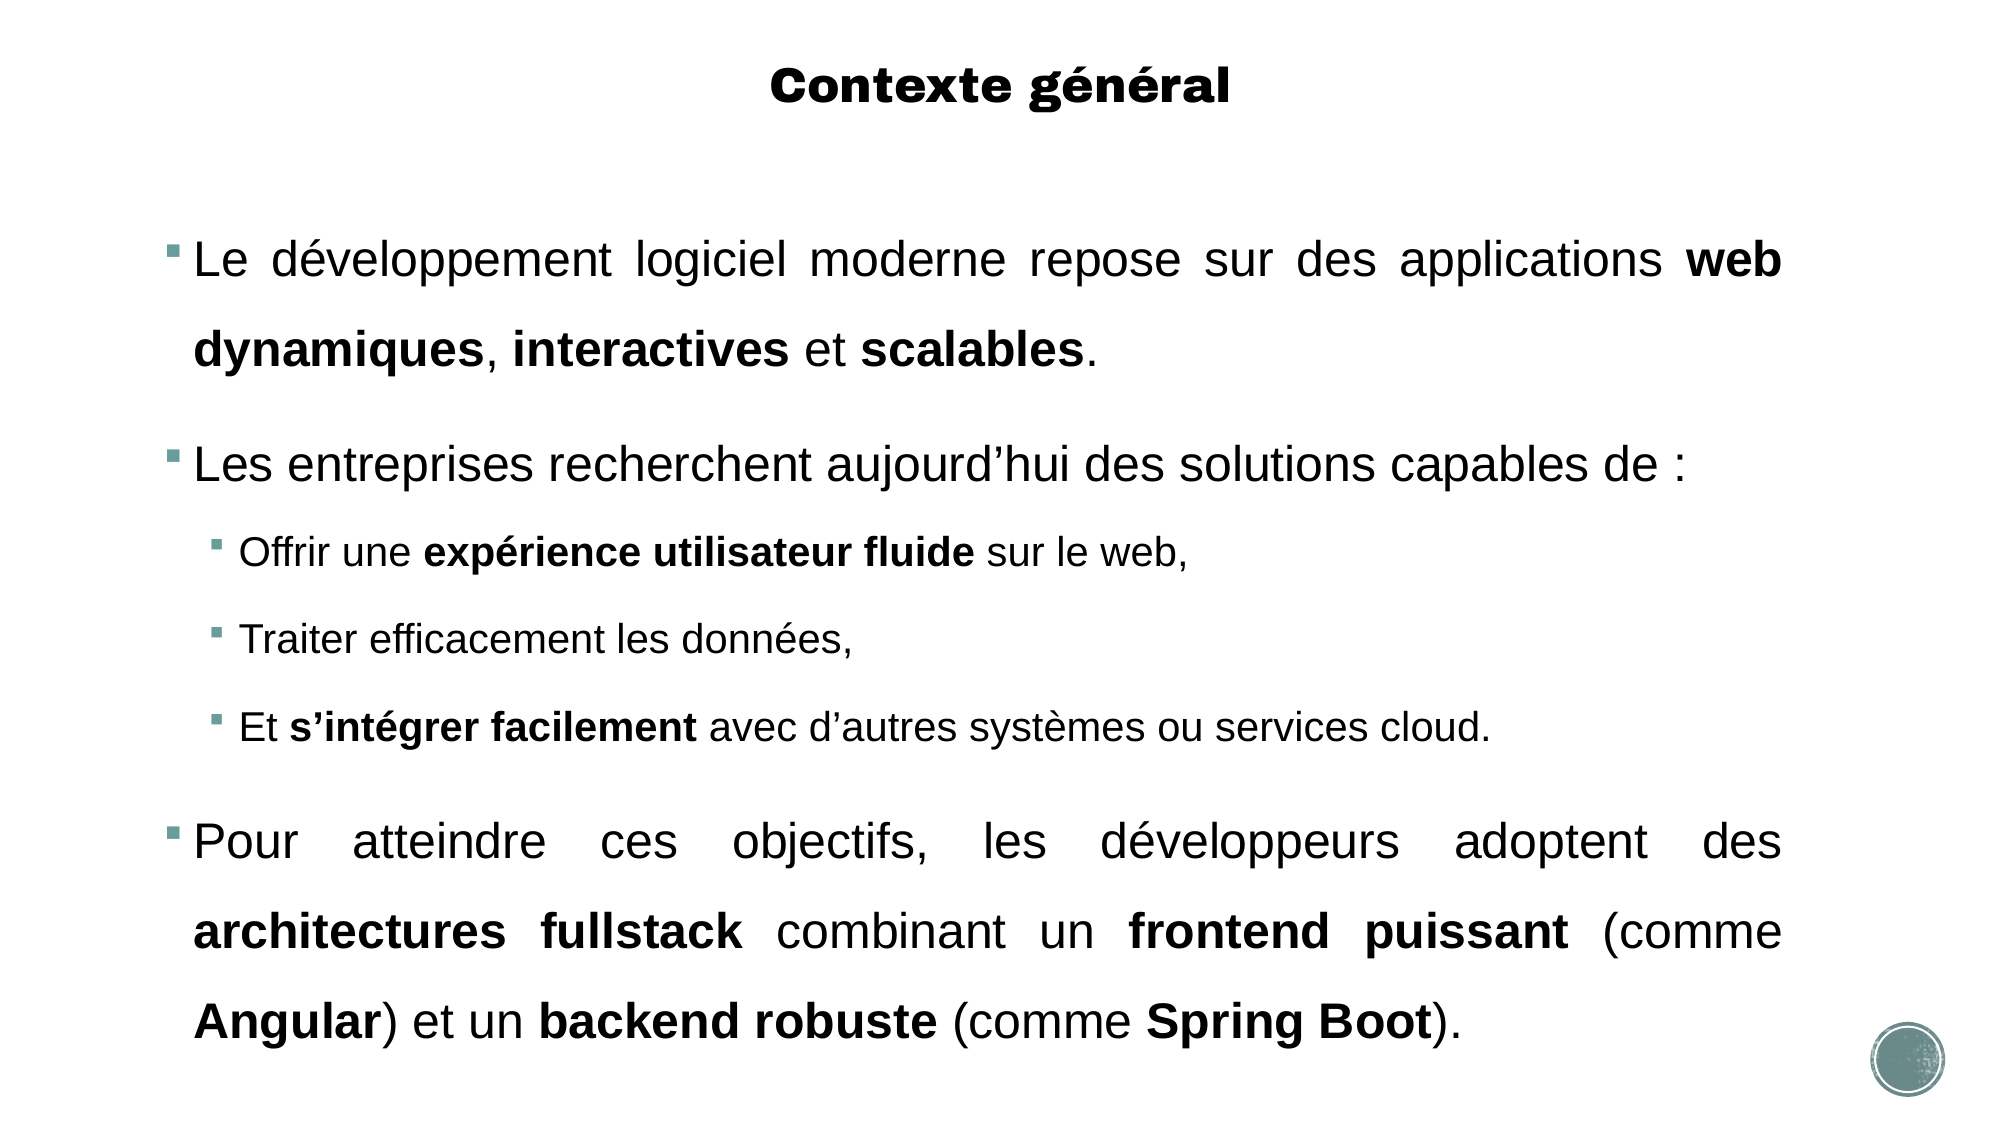

# Contexte général
Le développement logiciel moderne repose sur des applications web dynamiques, interactives et scalables.
Les entreprises recherchent aujourd’hui des solutions capables de :
Offrir une expérience utilisateur fluide sur le web,
Traiter efficacement les données,
Et s’intégrer facilement avec d’autres systèmes ou services cloud.
Pour atteindre ces objectifs, les développeurs adoptent des architectures fullstack combinant un frontend puissant (comme Angular) et un backend robuste (comme Spring Boot).